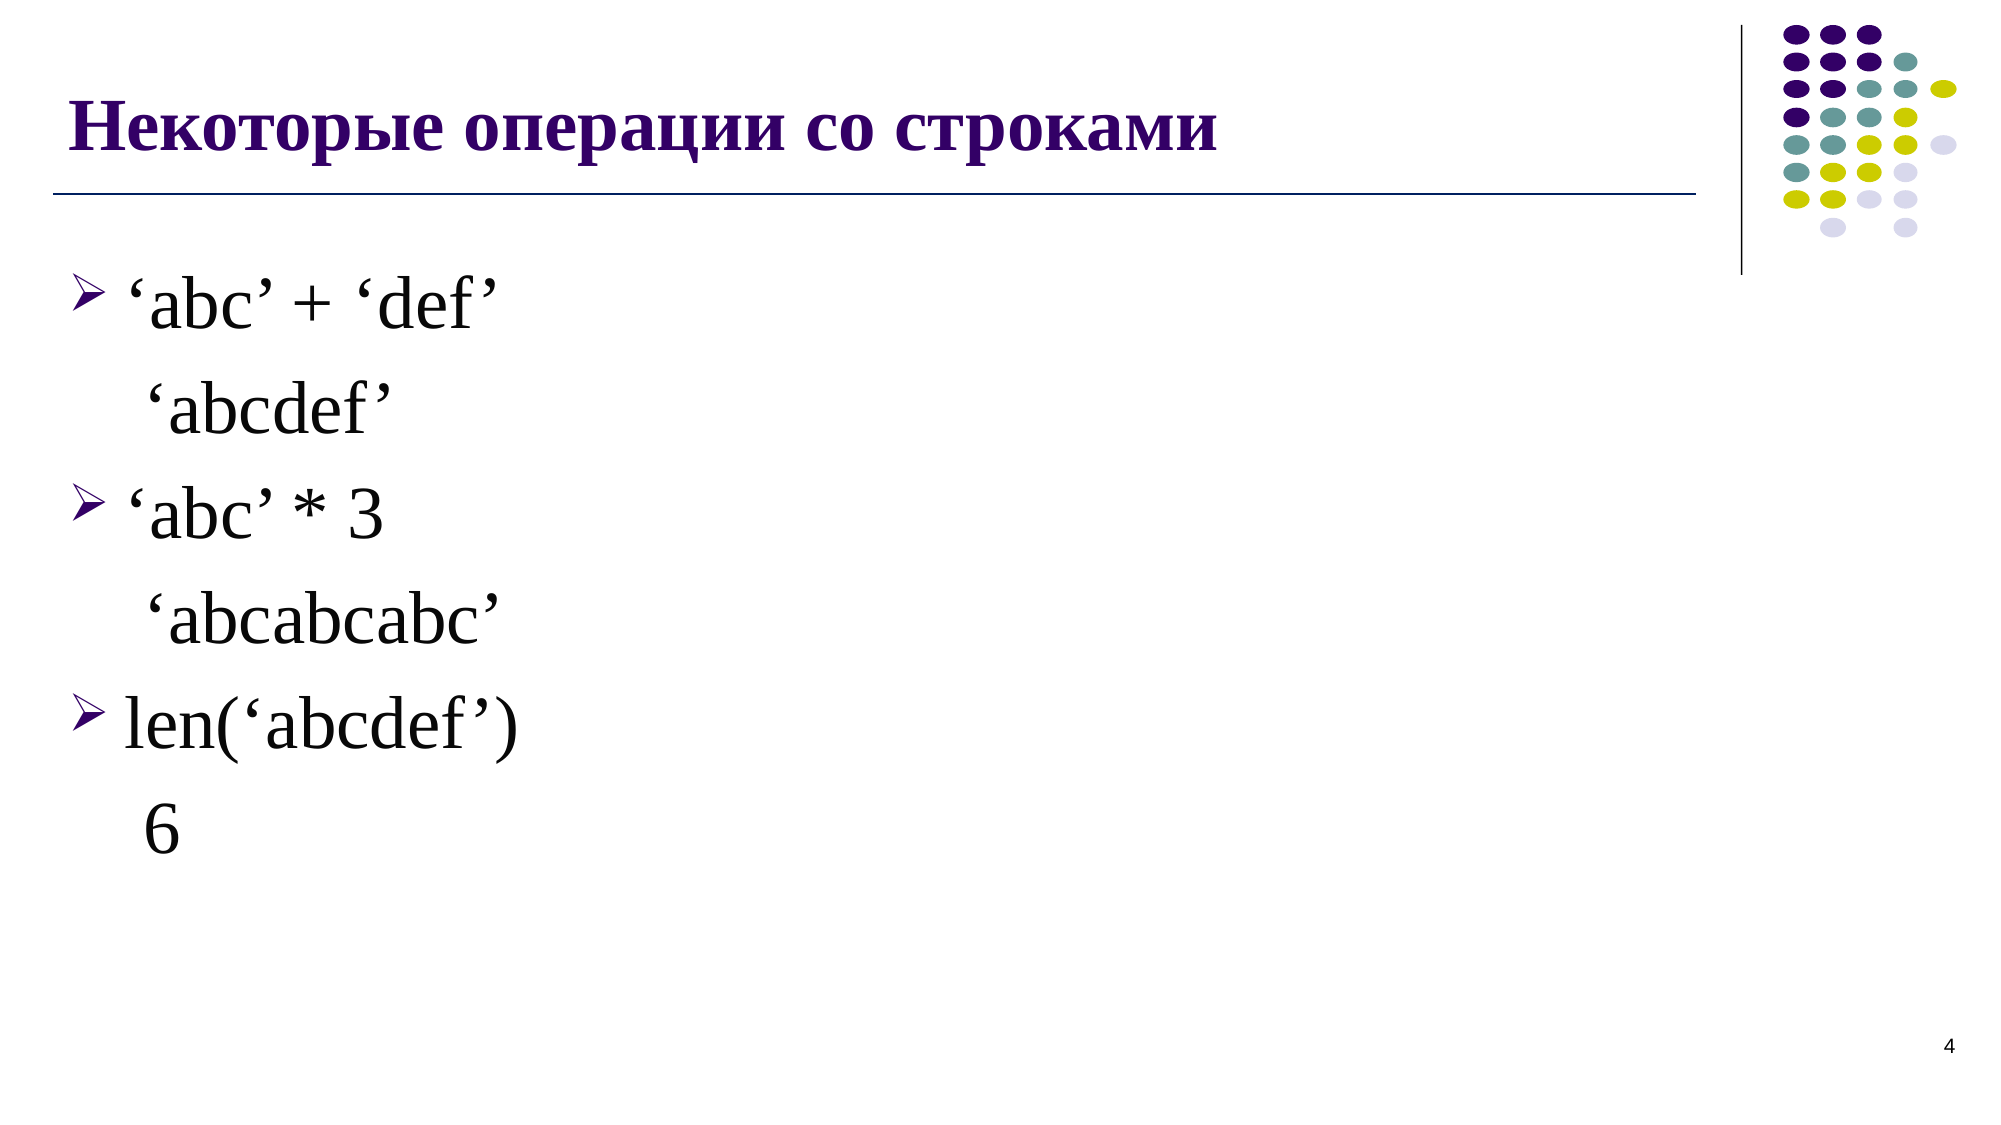

# Некоторые операции со строками
‘abc’ + ‘def’
    ‘abcdef’
‘abc’ * 3
    ‘abcabcabc’
len(‘abcdef’)
    6

4